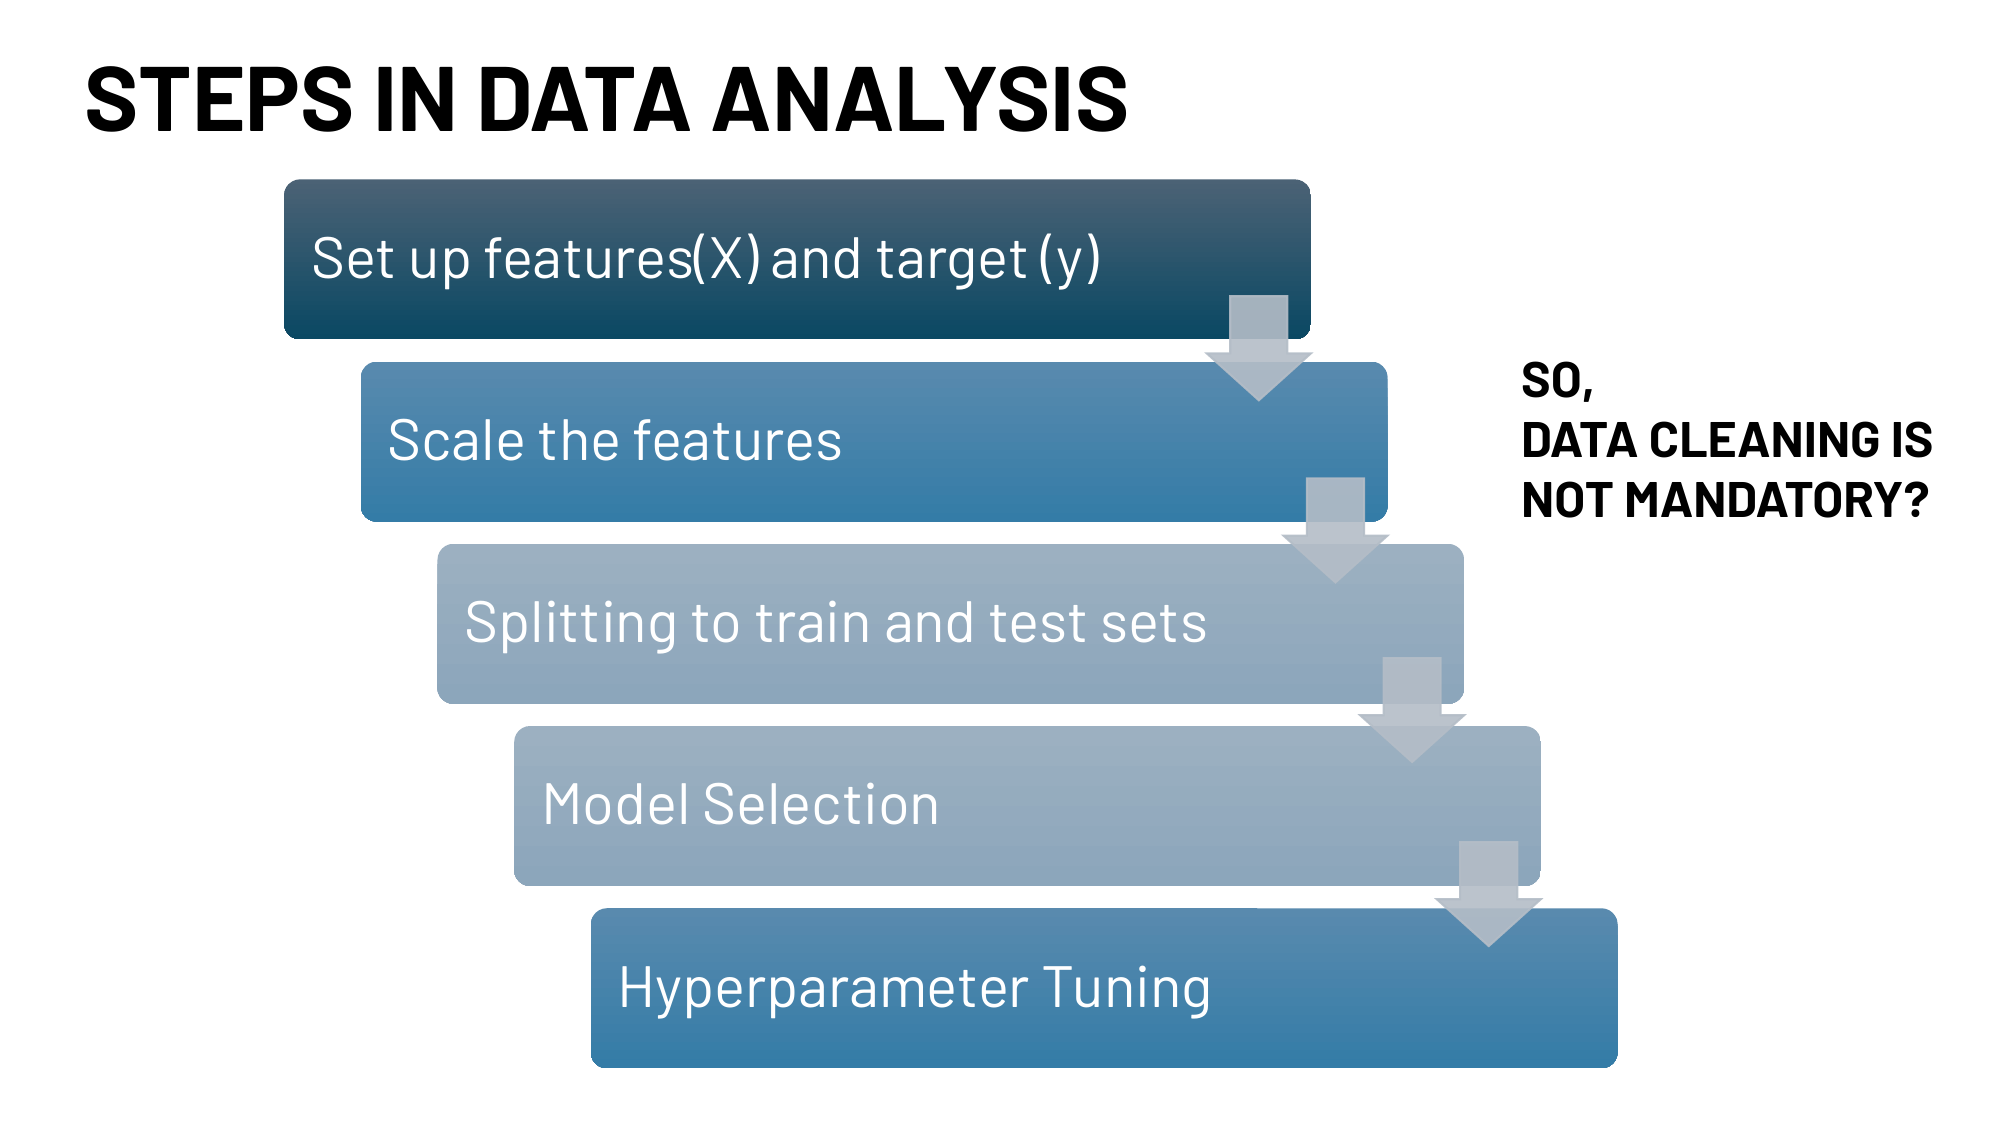

STEPS IN DATA ANALYSIS
Set up features(X) and target (y)
Scale the features
Splitting to train and test sets
Model Selection
Hyperparameter Tuning

SO,
DATA CLEANING IS NOT MANDATORY?